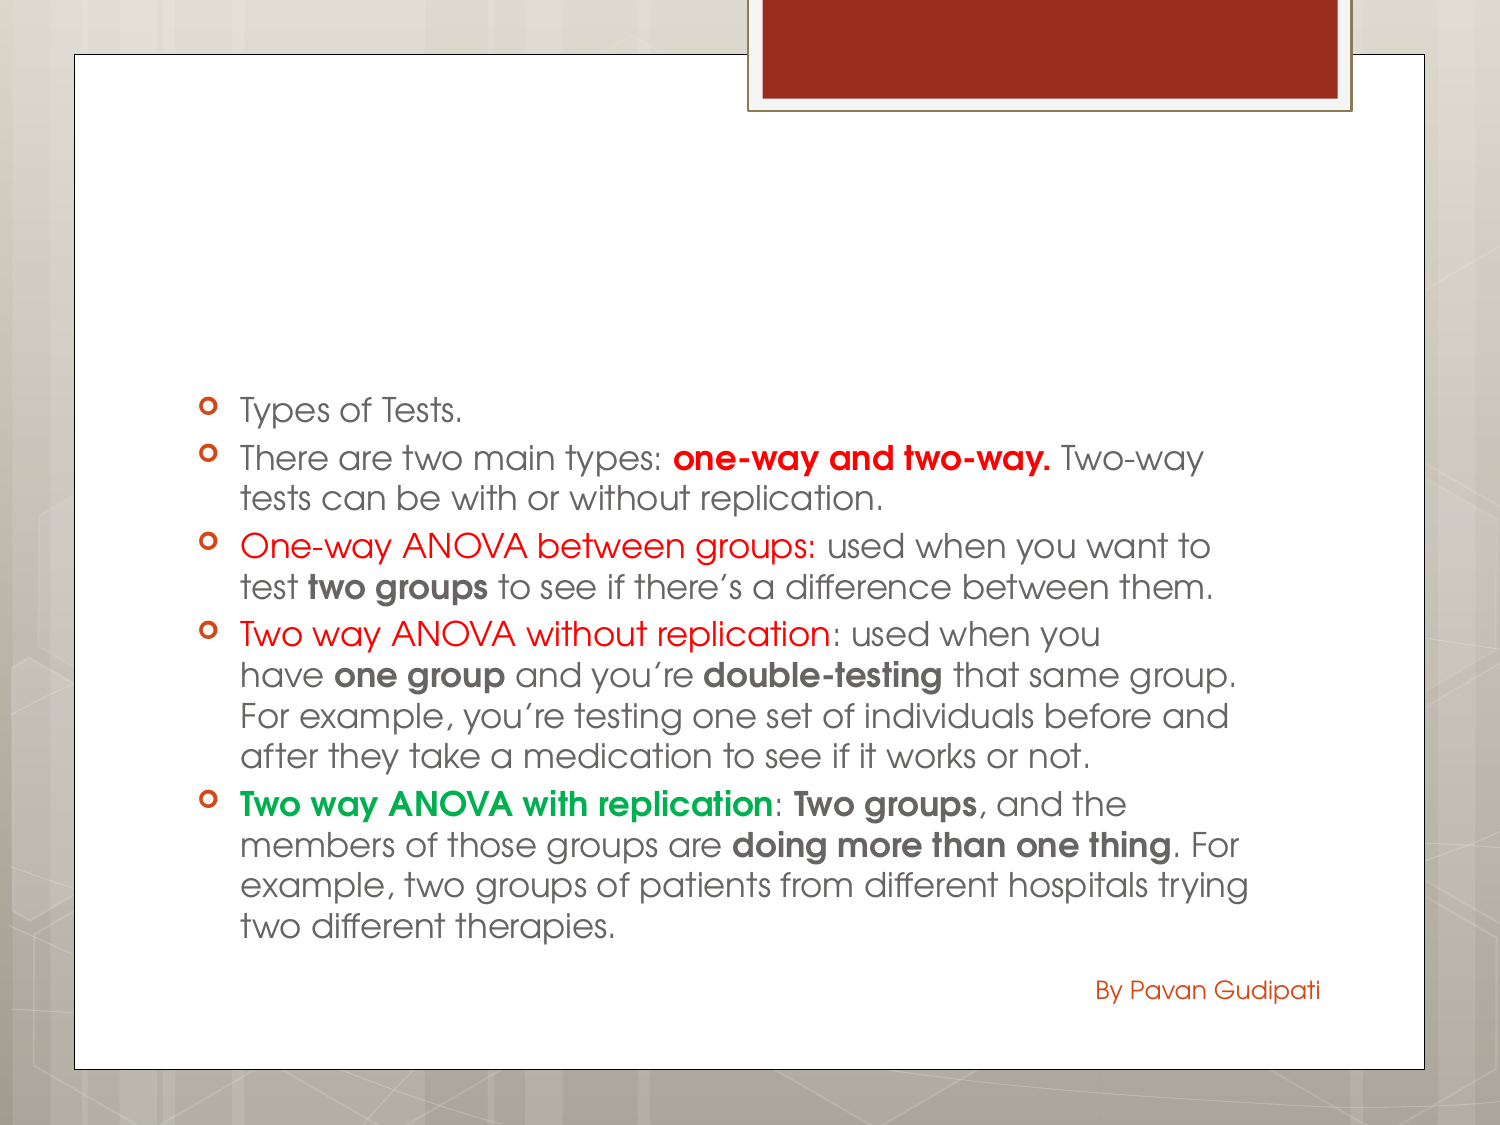

#
Types of Tests.
There are two main types: one-way and two-way. Two-way tests can be with or without replication.
One-way ANOVA between groups: used when you want to test two groups to see if there’s a difference between them.
Two way ANOVA without replication: used when you have one group and you’re double-testing that same group. For example, you’re testing one set of individuals before and after they take a medication to see if it works or not.
Two way ANOVA with replication: Two groups, and the members of those groups are doing more than one thing. For example, two groups of patients from different hospitals trying two different therapies.

By Pavan Gudipati